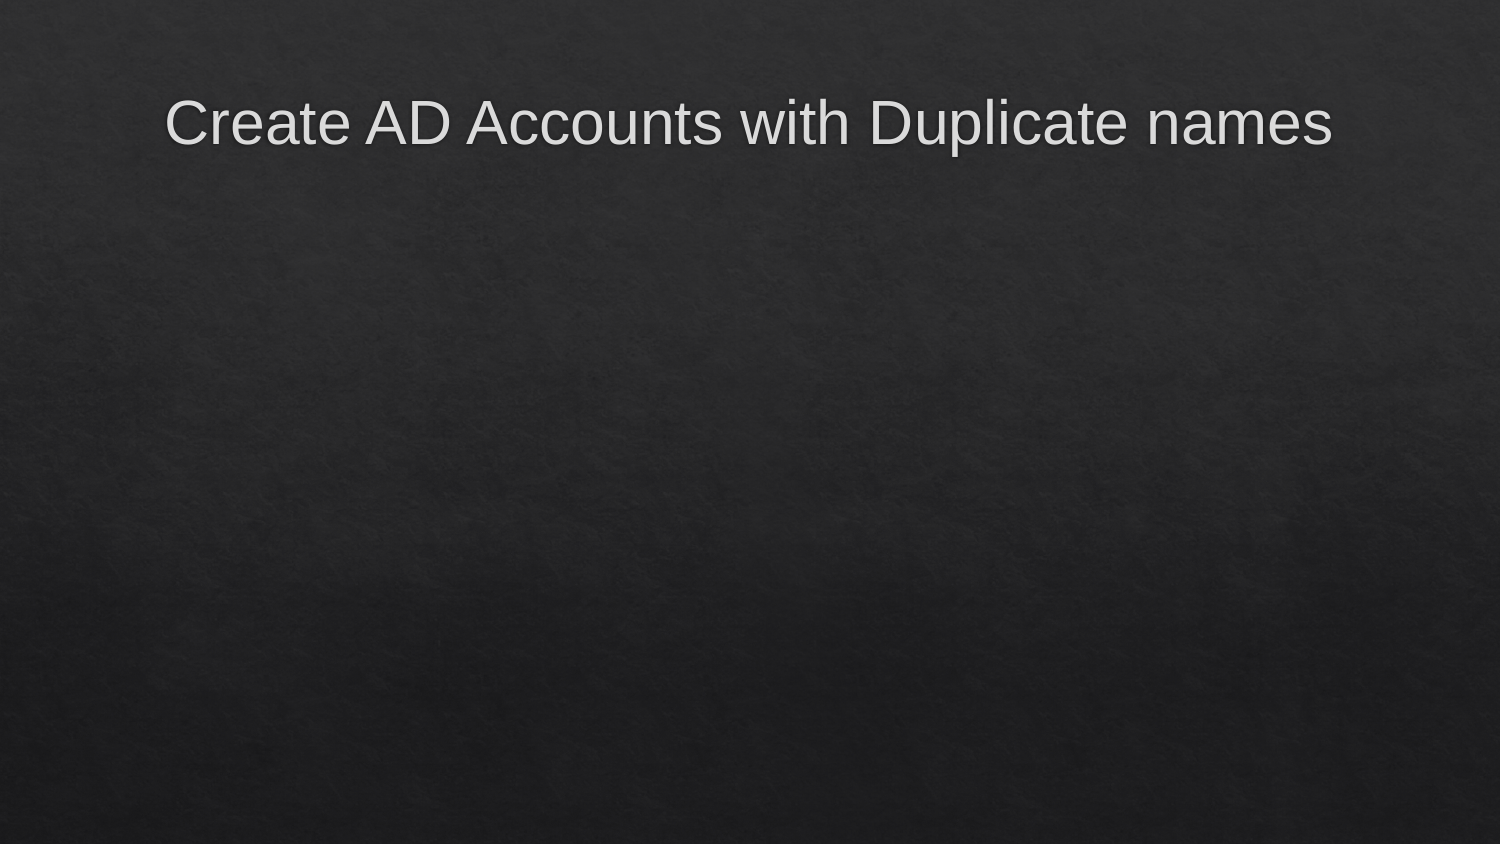

# Create AD Accounts with Duplicate names